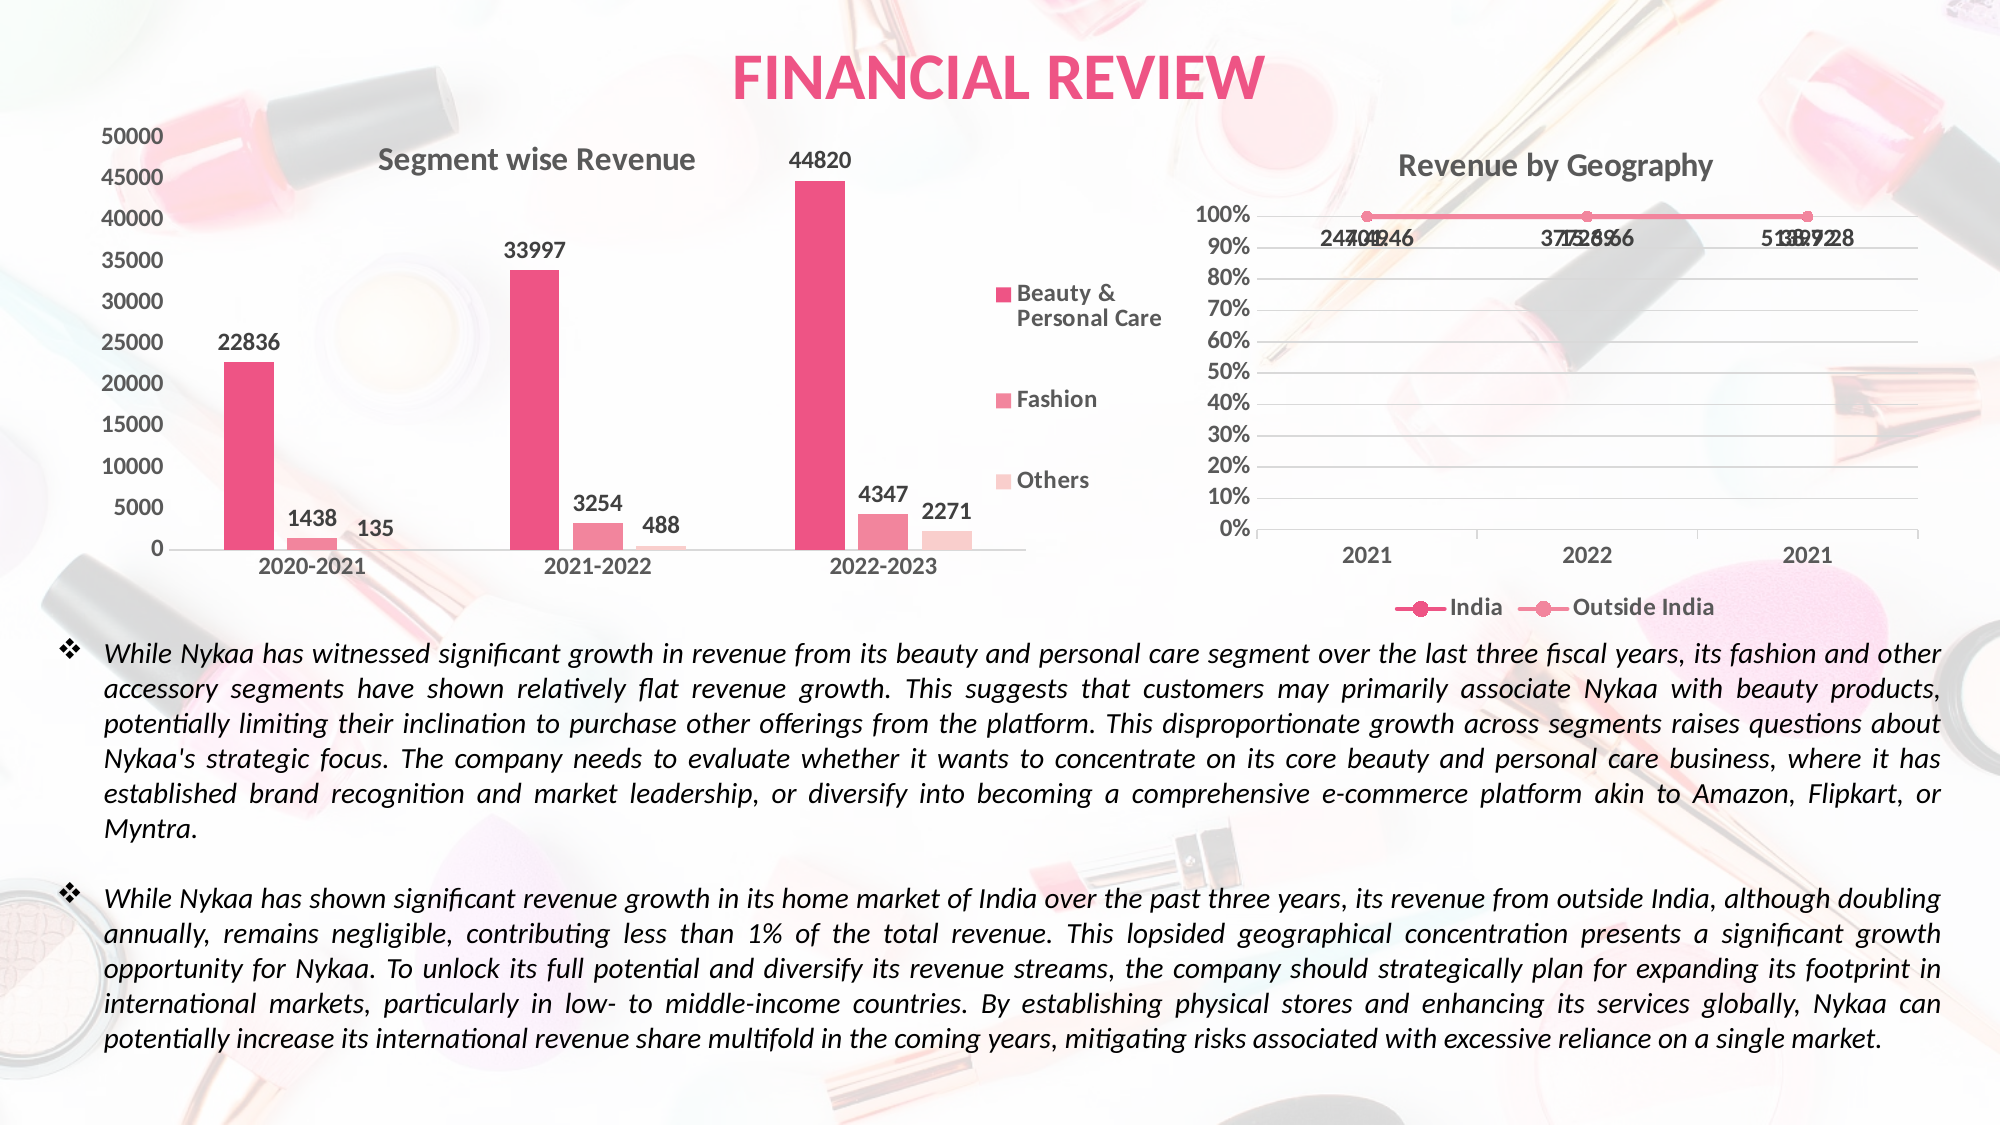

# FINANCIAL REVIEW

### Chart: Revenue by Geography

| Category | India | Outside India |
|---|---|---|
| 2021 | 24401.46 | 7.49 |
| 2022 | 37723.66 | 15.69 |
| 2021 | 51399.28 | 38.72 |

### Chart: Segment wise Revenue

| Category | Beauty & Personal Care | Fashion | Others |
|---|---|---|---|
| 2020-2021 | 22836.0 | 1438.0 | 135.0 |
| 2021-2022 | 33997.0 | 3254.0 | 488.0 |
| 2022-2023 | 44820.0 | 4347.0 | 2271.0 |
While Nykaa has witnessed significant growth in revenue from its beauty and personal care segment over the last three fiscal years, its fashion and other accessory segments have shown relatively flat revenue growth. This suggests that customers may primarily associate Nykaa with beauty products, potentially limiting their inclination to purchase other offerings from the platform. This disproportionate growth across segments raises questions about Nykaa's strategic focus. The company needs to evaluate whether it wants to concentrate on its core beauty and personal care business, where it has established brand recognition and market leadership, or diversify into becoming a comprehensive e-commerce platform akin to Amazon, Flipkart, or Myntra.

While Nykaa has shown significant revenue growth in its home market of India over the past three years, its revenue from outside India, although doubling annually, remains negligible, contributing less than 1% of the total revenue. This lopsided geographical concentration presents a significant growth opportunity for Nykaa. To unlock its full potential and diversify its revenue streams, the company should strategically plan for expanding its footprint in international markets, particularly in low- to middle-income countries. By establishing physical stores and enhancing its services globally, Nykaa can potentially increase its international revenue share multifold in the coming years, mitigating risks associated with excessive reliance on a single market.